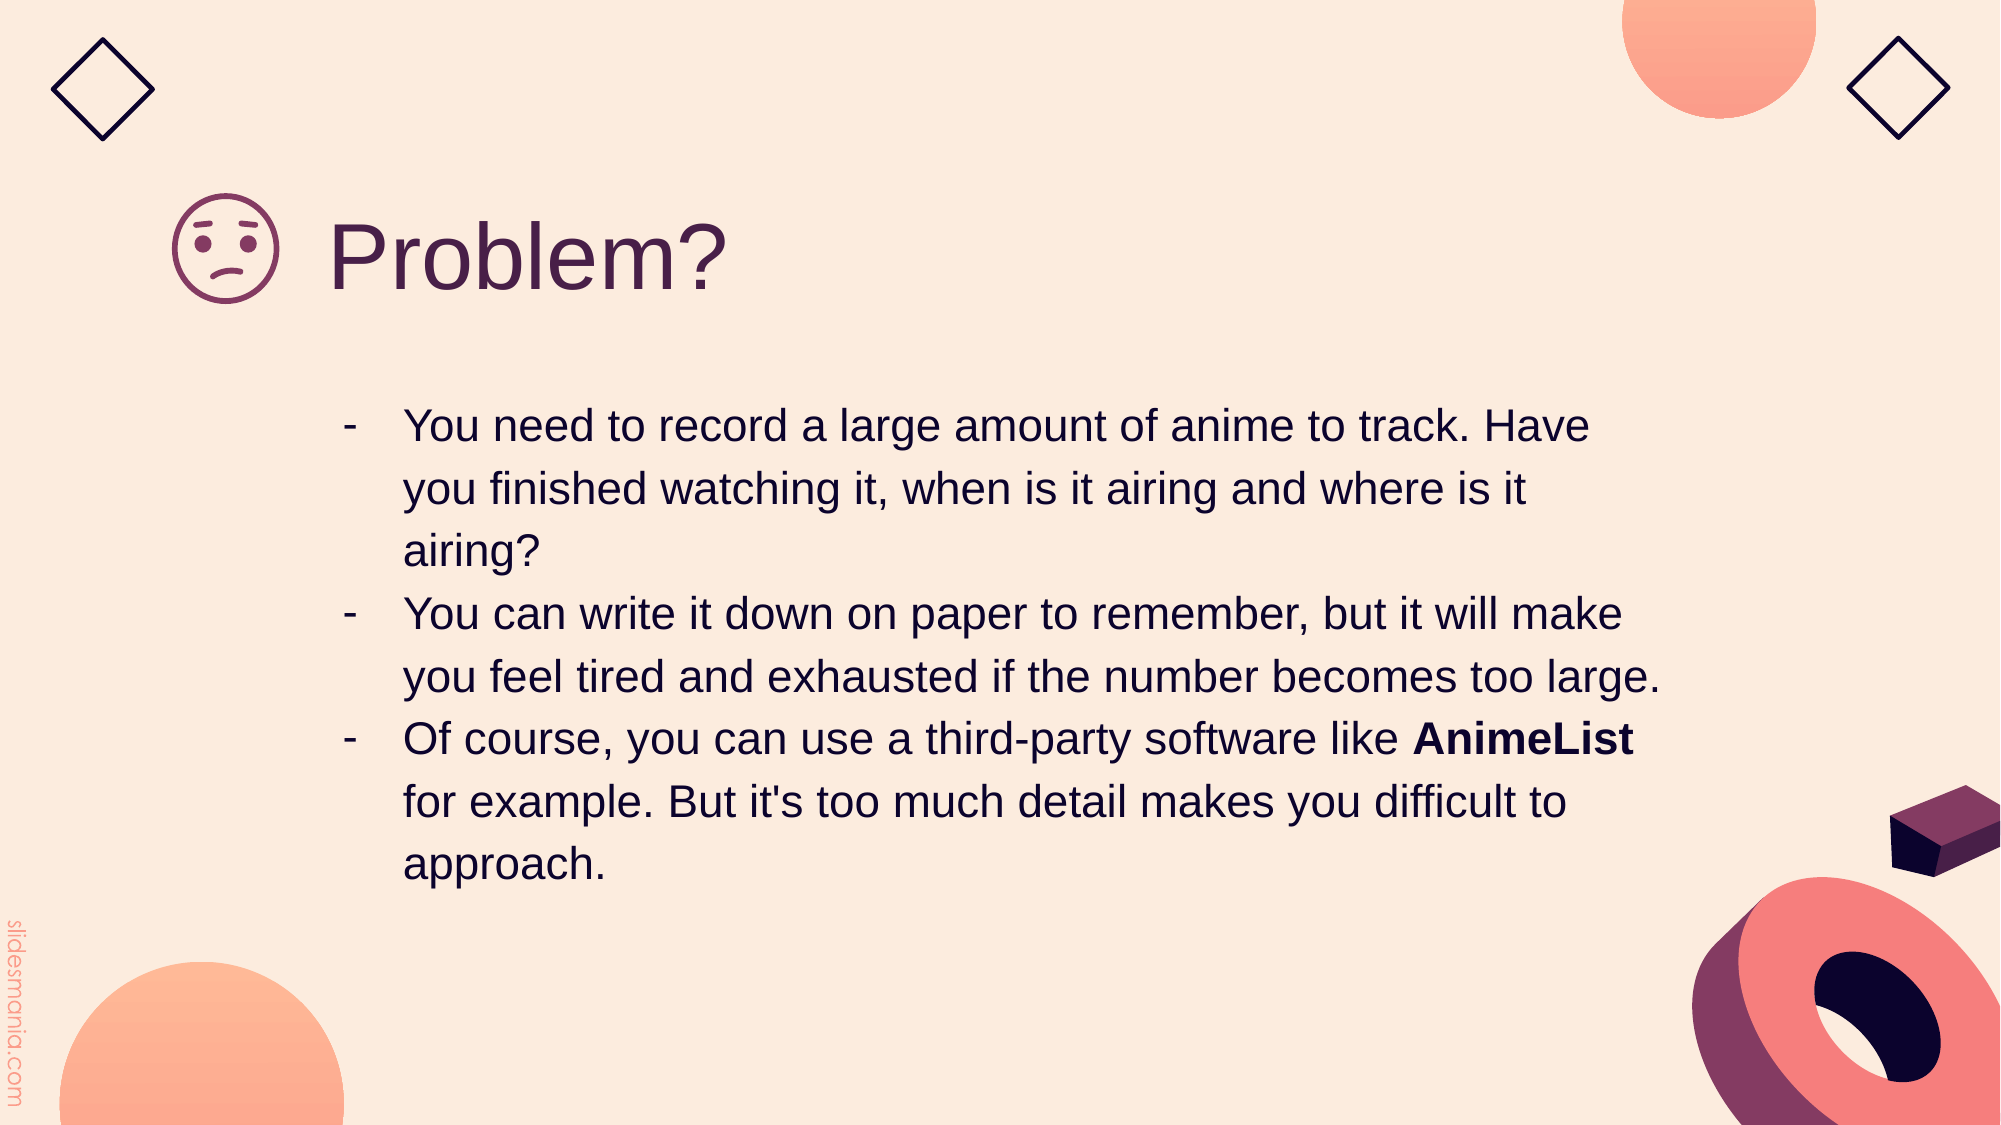

# Problem?

You need to record a large amount of anime to track. Have you finished watching it, when is it airing and where is it airing?
You can write it down on paper to remember, but it will make you feel tired and exhausted if the number becomes too large.
Of course, you can use a third-party software like AnimeList for example. But it's too much detail makes you difficult to approach.